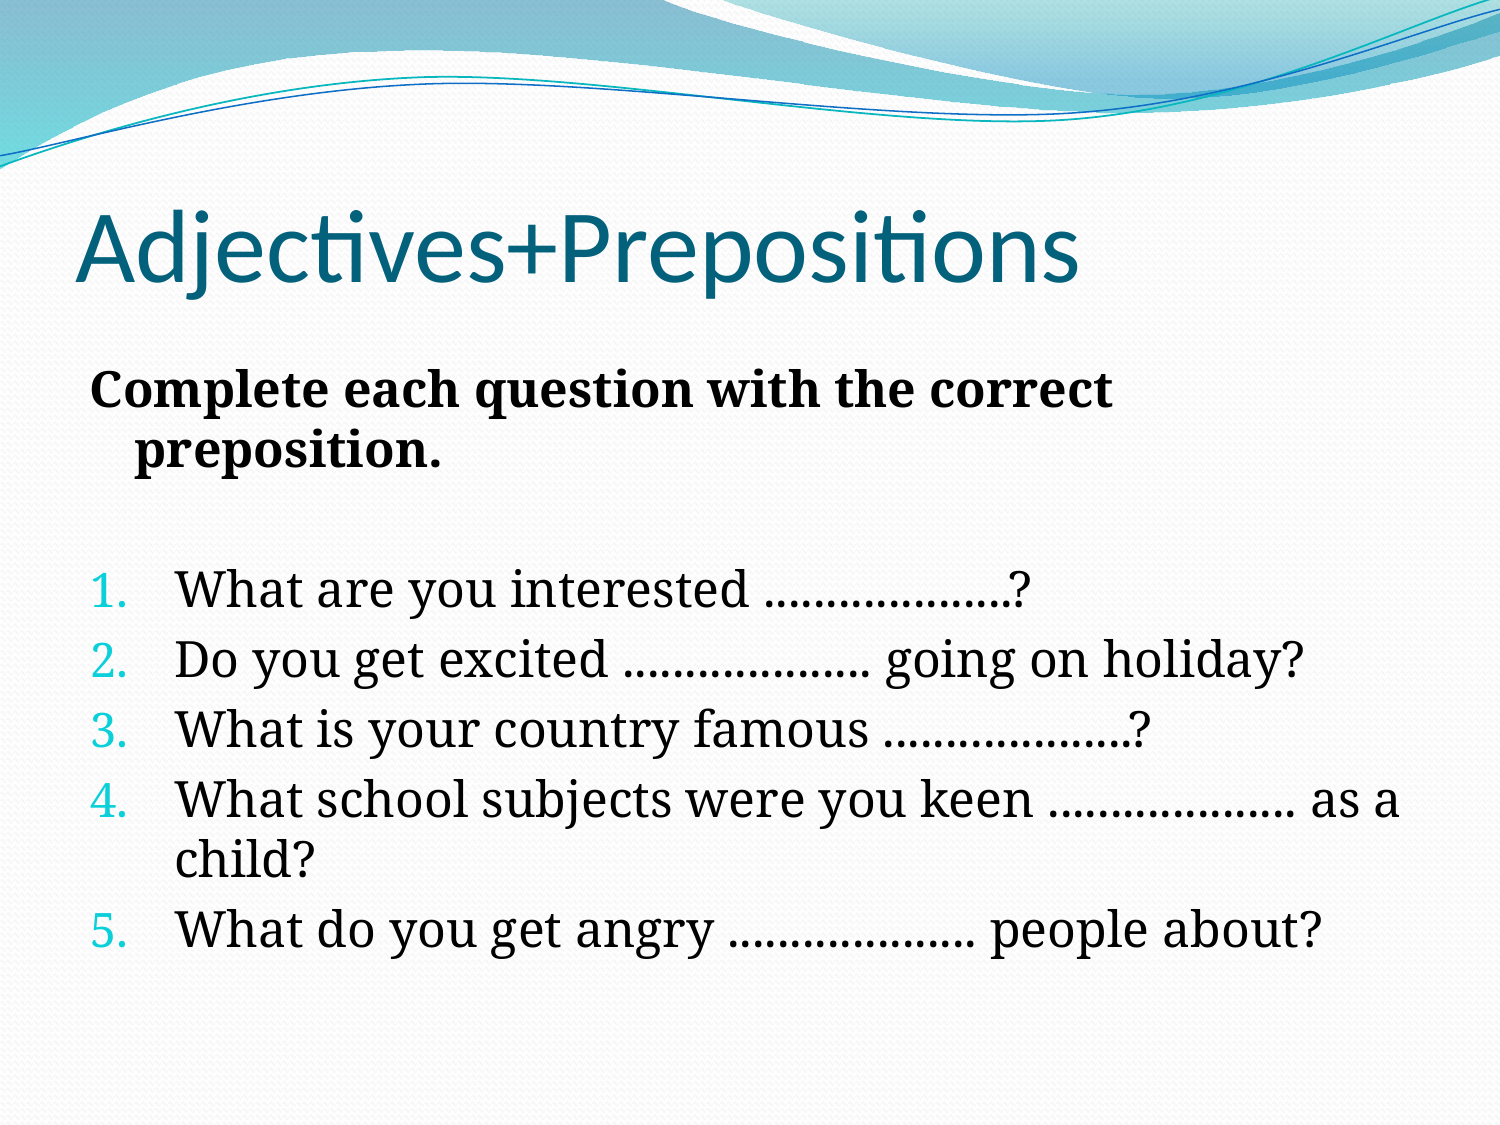

# Adjectives+Prepositions
Complete each question with the correct preposition.

What are you interested ....................?
Do you get excited .................... going on holiday?
What is your country famous ....................?
What school subjects were you keen .................... as a child?
What do you get angry .................... people about?